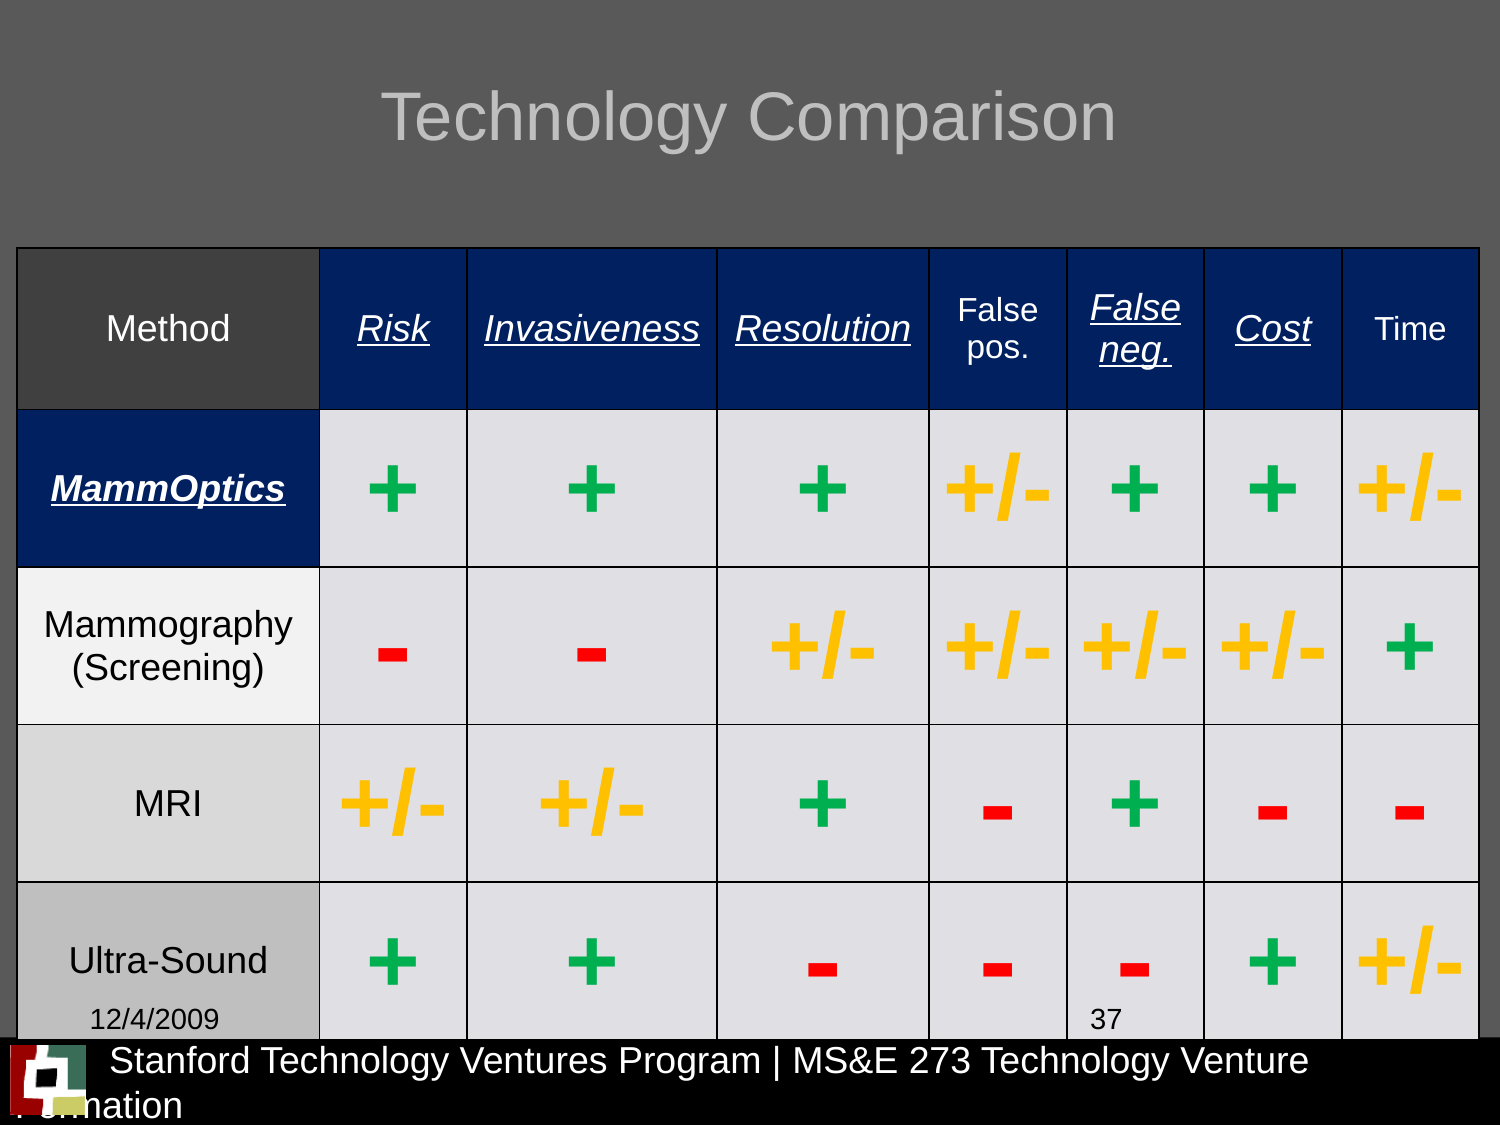

Technology Comparison
| Method | Risk | Invasiveness | Resolution | False pos. | False neg. | Cost | Time |
| --- | --- | --- | --- | --- | --- | --- | --- |
| MammOptics | + | + | + | +/- | + | + | +/- |
| Mammography (Screening) | - | - | +/- | +/- | +/- | +/- | + |
| MRI | +/- | +/- | + | - | + | - | - |
| Ultra-Sound | + | + | - | - | - | + | +/- |
12/4/2009
37